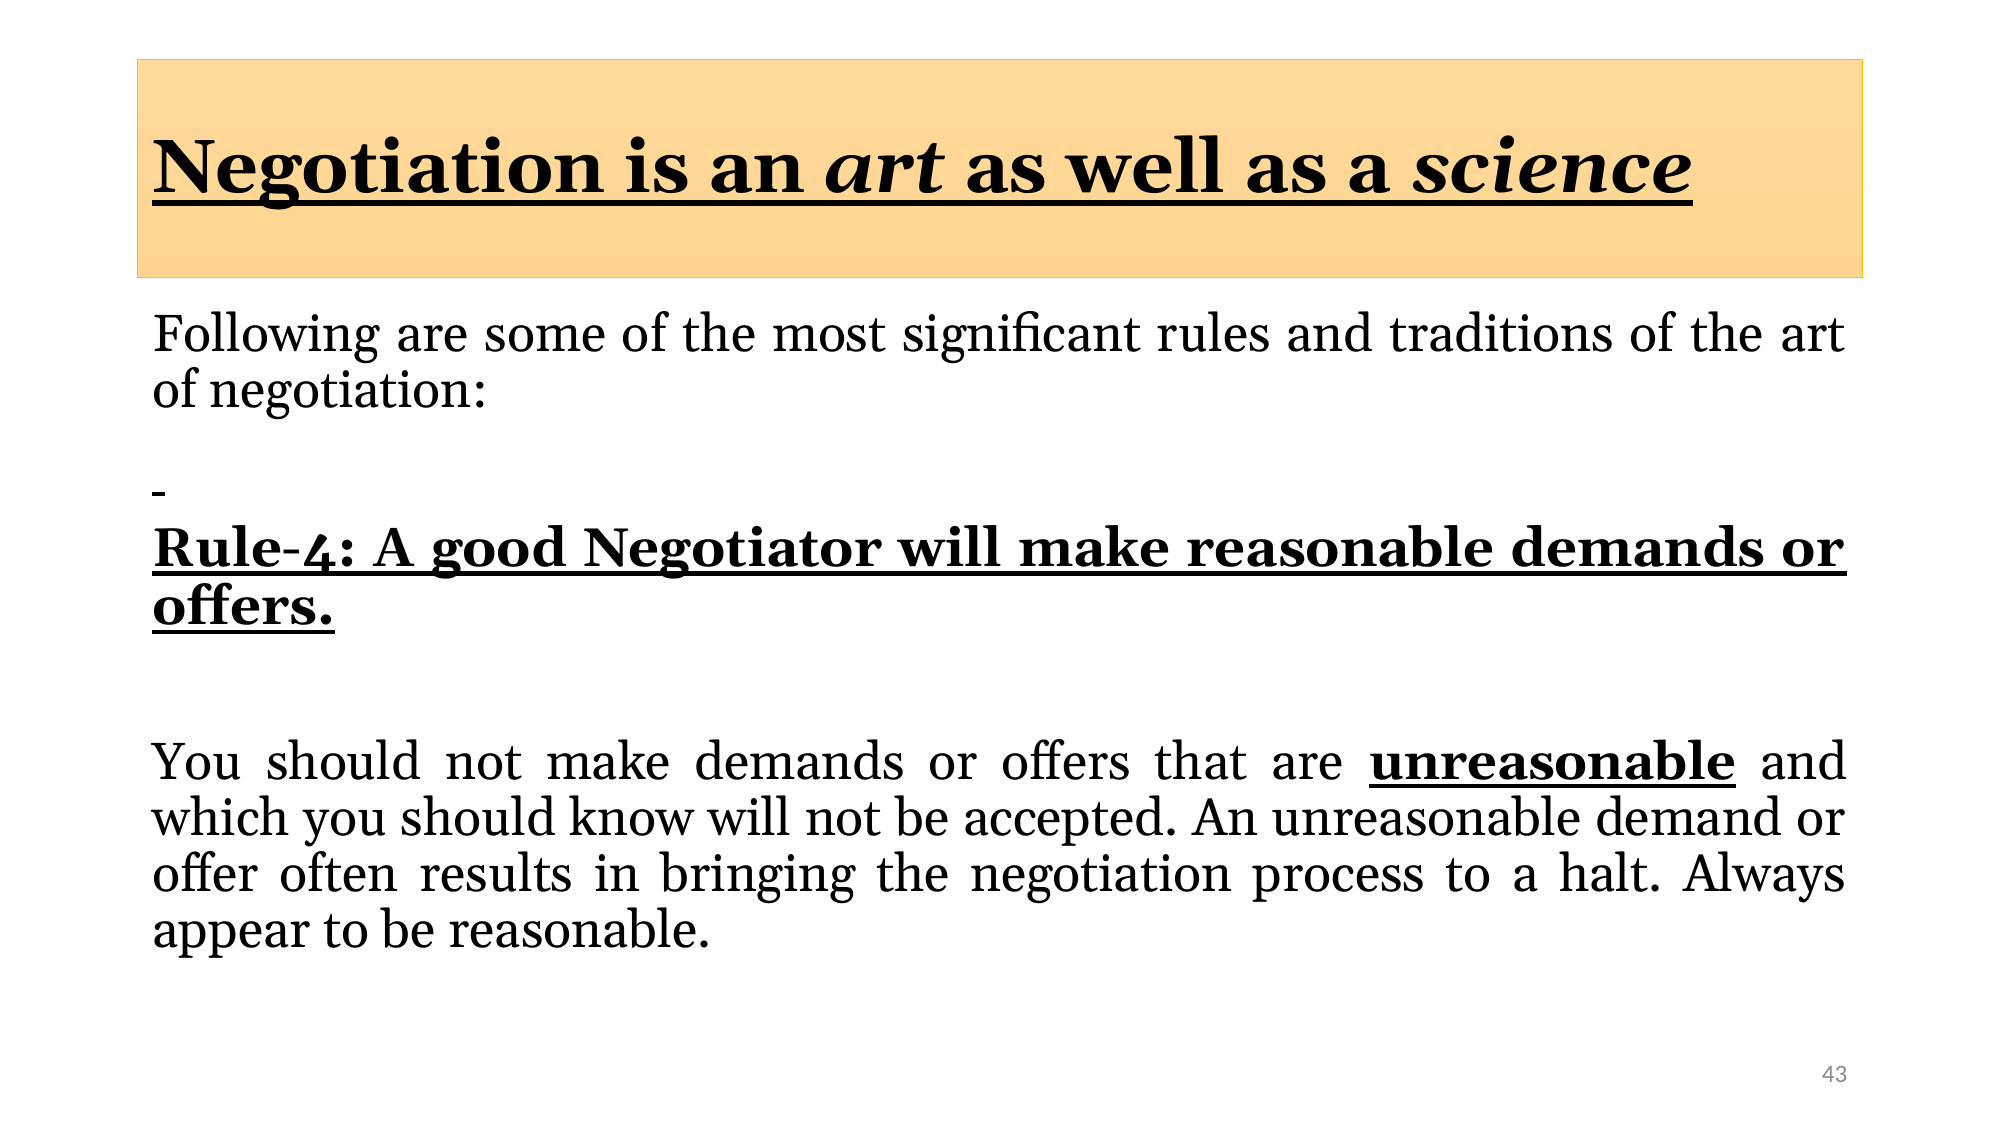

# Negotiation is an art as well as a science
Following are some of the most significant rules and traditions of the art of negotiation:

Rule-4: A good Negotiator will make reasonable demands or offers.

You should not make demands or offers that are unreasonable and which you should know will not be accepted. An unreasonable demand or offer often results in bringing the negotiation process to a halt. Always appear to be reasonable.

43